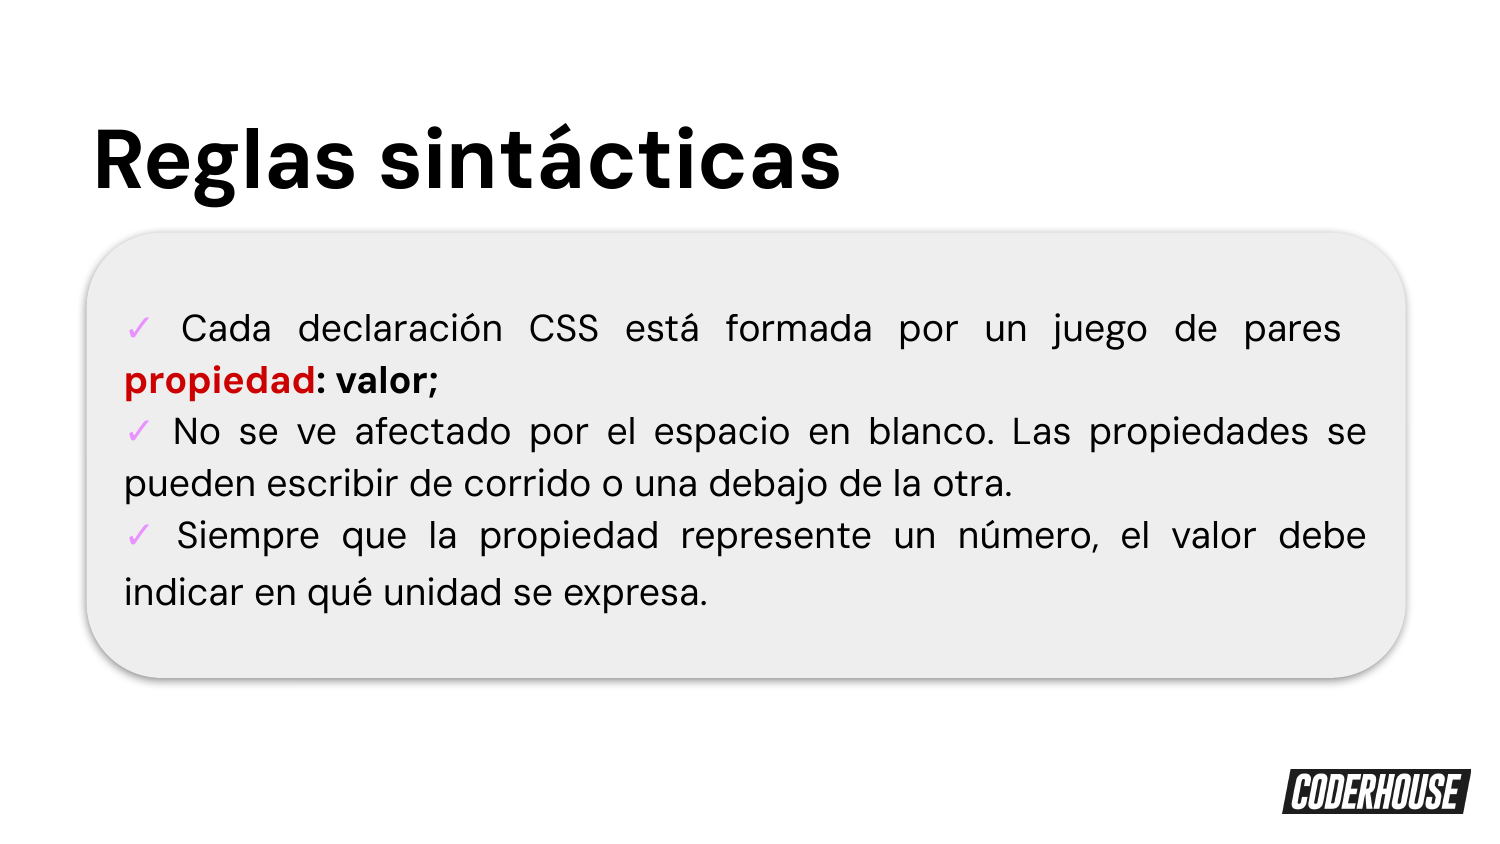

Reglas sintácticas
✓ Cada declaración CSS está formada por un juego de pares
propiedad: valor;
✓ No se ve afectado por el espacio en blanco. Las propiedades se pueden escribir de corrido o una debajo de la otra.
✓ Siempre que la propiedad represente un número, el valor debe indicar en qué unidad se expresa.